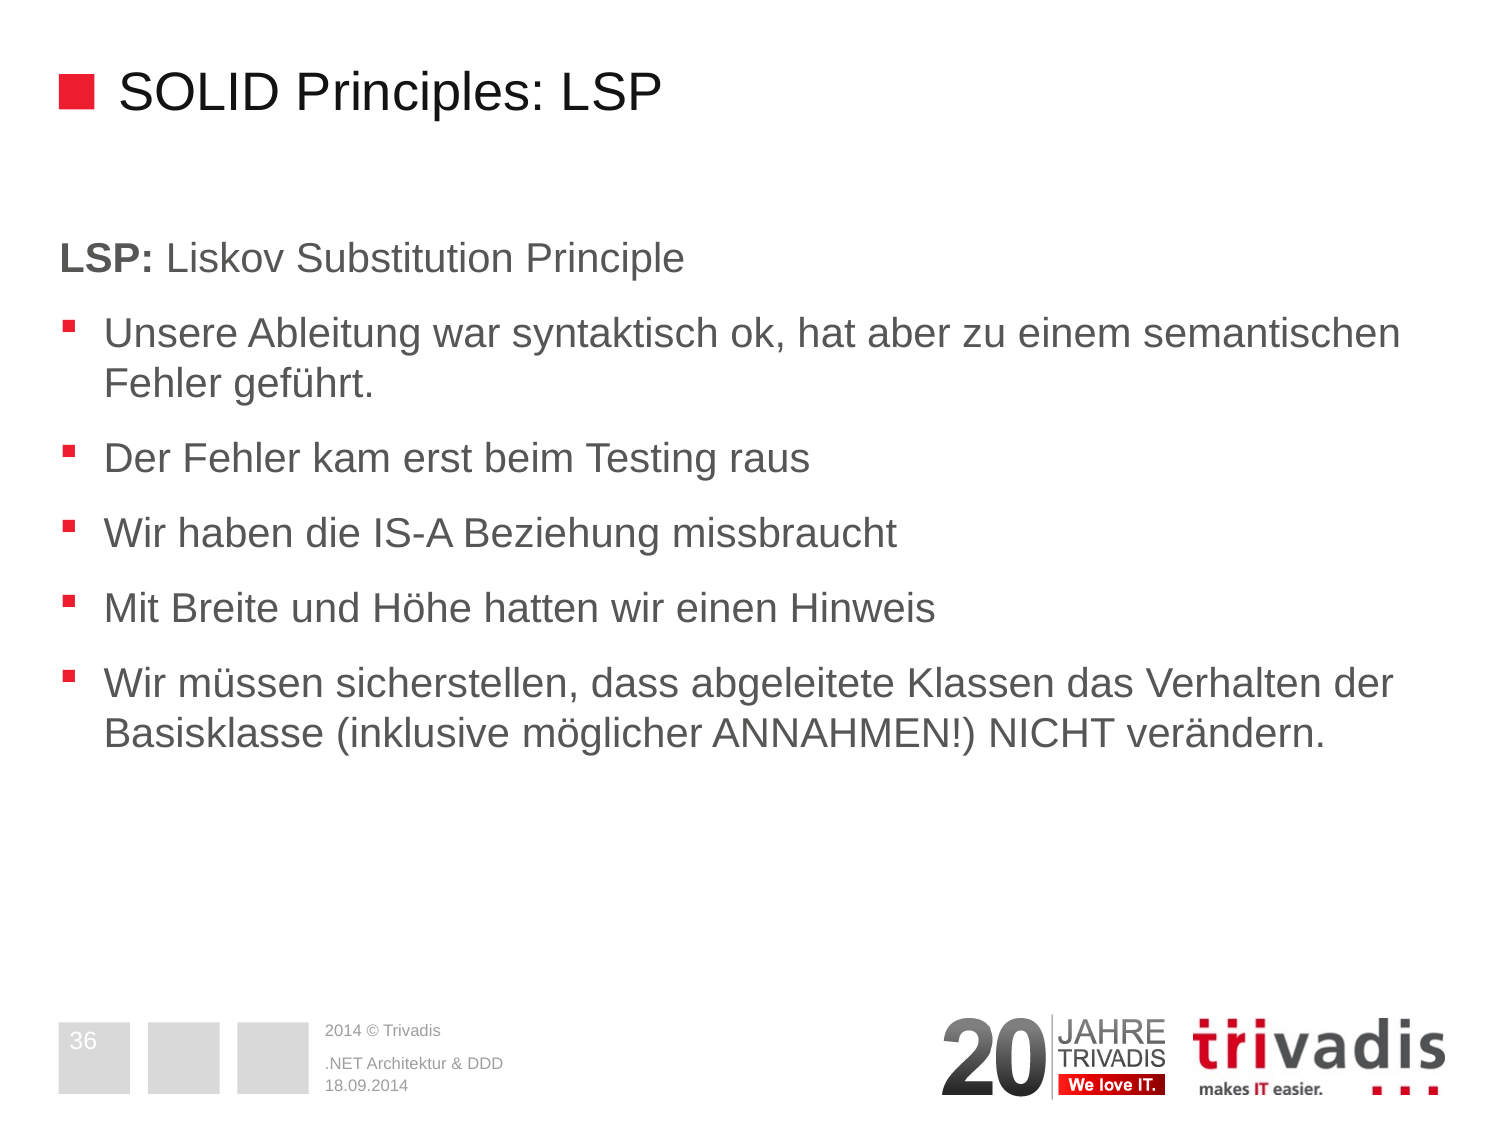

# SOLID Principles: LSP
LSP: Liskov Substitution Principle
Unsere Ableitung war syntaktisch ok, hat aber zu einem semantischen Fehler geführt.
Der Fehler kam erst beim Testing raus
Wir haben die IS-A Beziehung missbraucht
Mit Breite und Höhe hatten wir einen Hinweis
Wir müssen sicherstellen, dass abgeleitete Klassen das Verhalten der Basisklasse (inklusive möglicher ANNAHMEN!) NICHT verändern.

36
.NET Architektur & DDD
18.09.2014